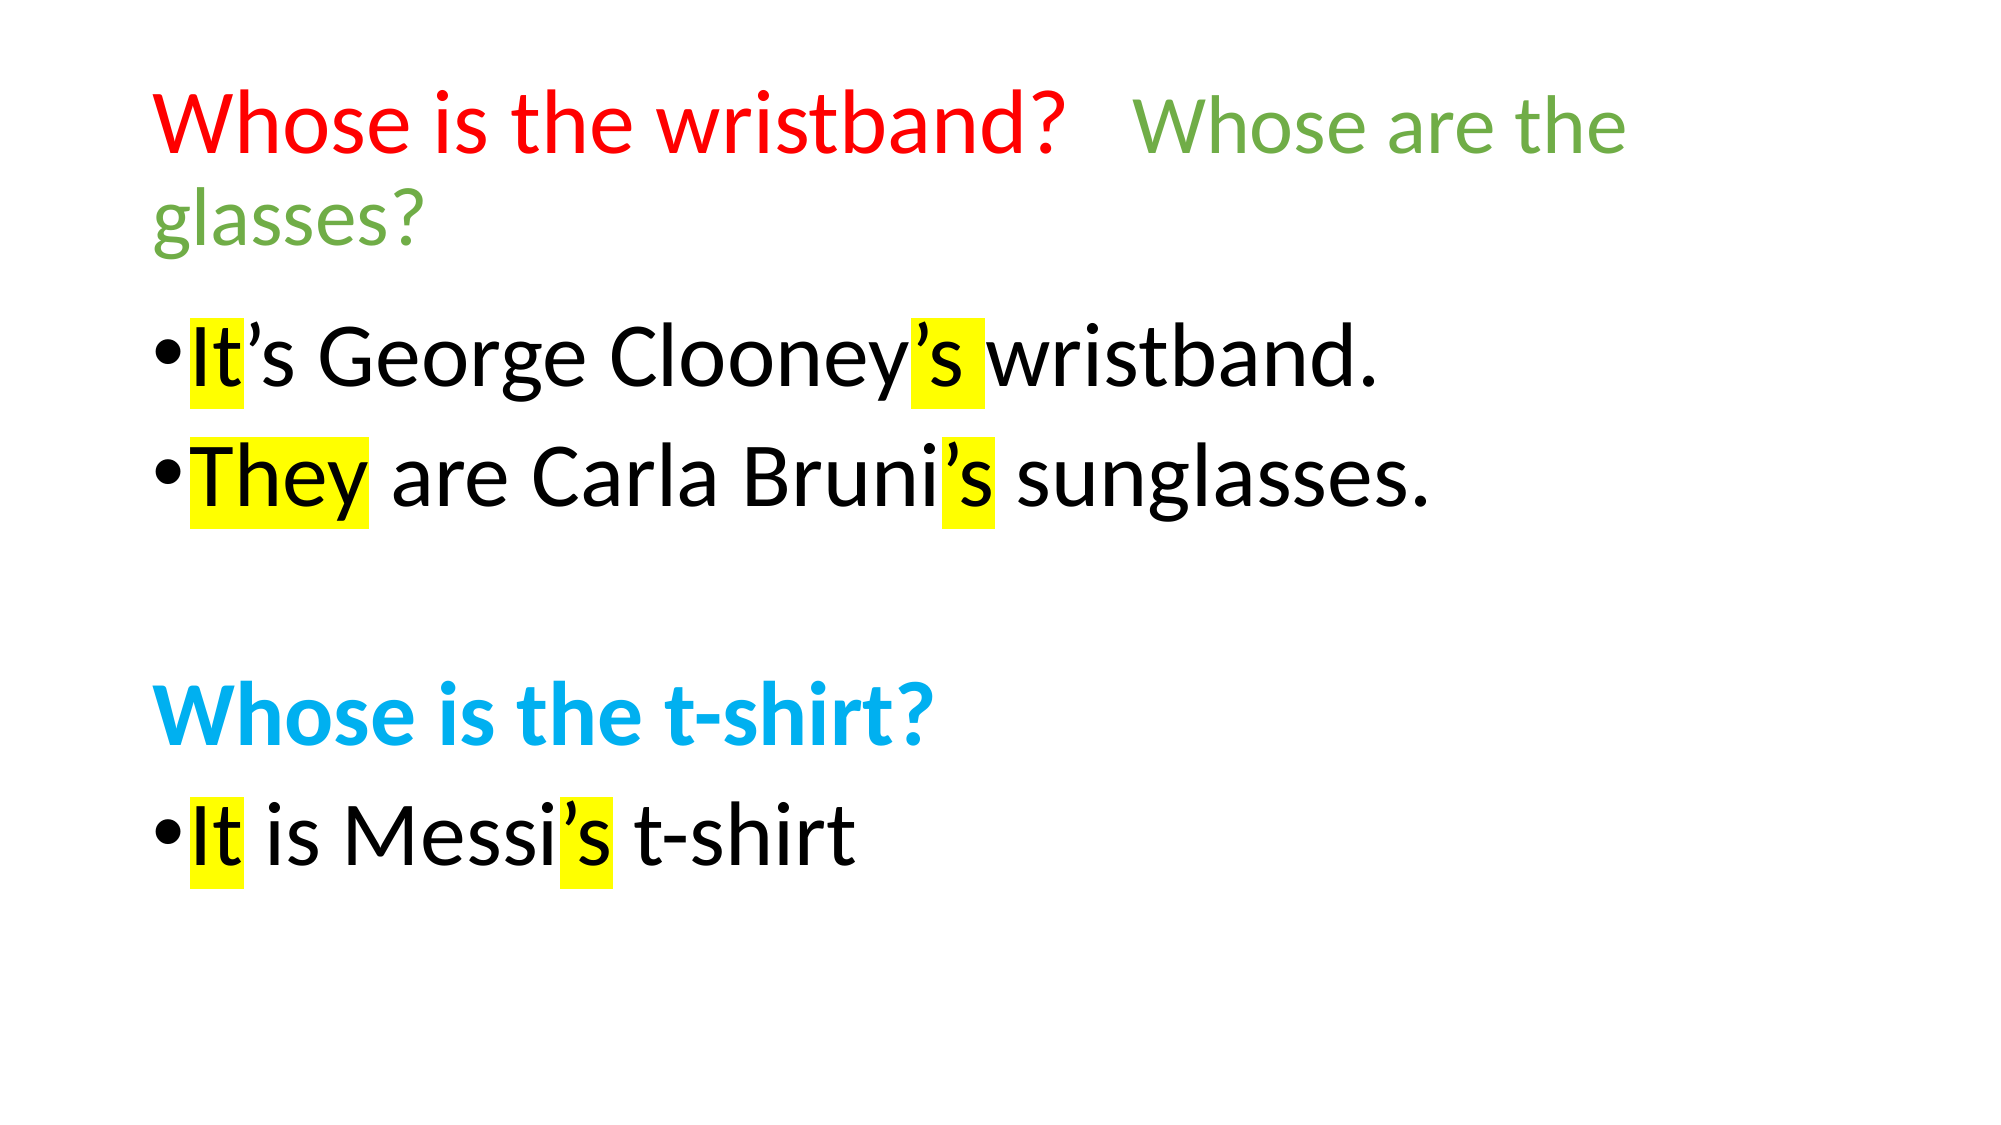

# Whose is the wristband?   Whose are the glasses?
It’s George Clooney’s wristband.
They are Carla Bruni’s sunglasses.

Whose is the t-shirt?
It is Messi’s t-shirt